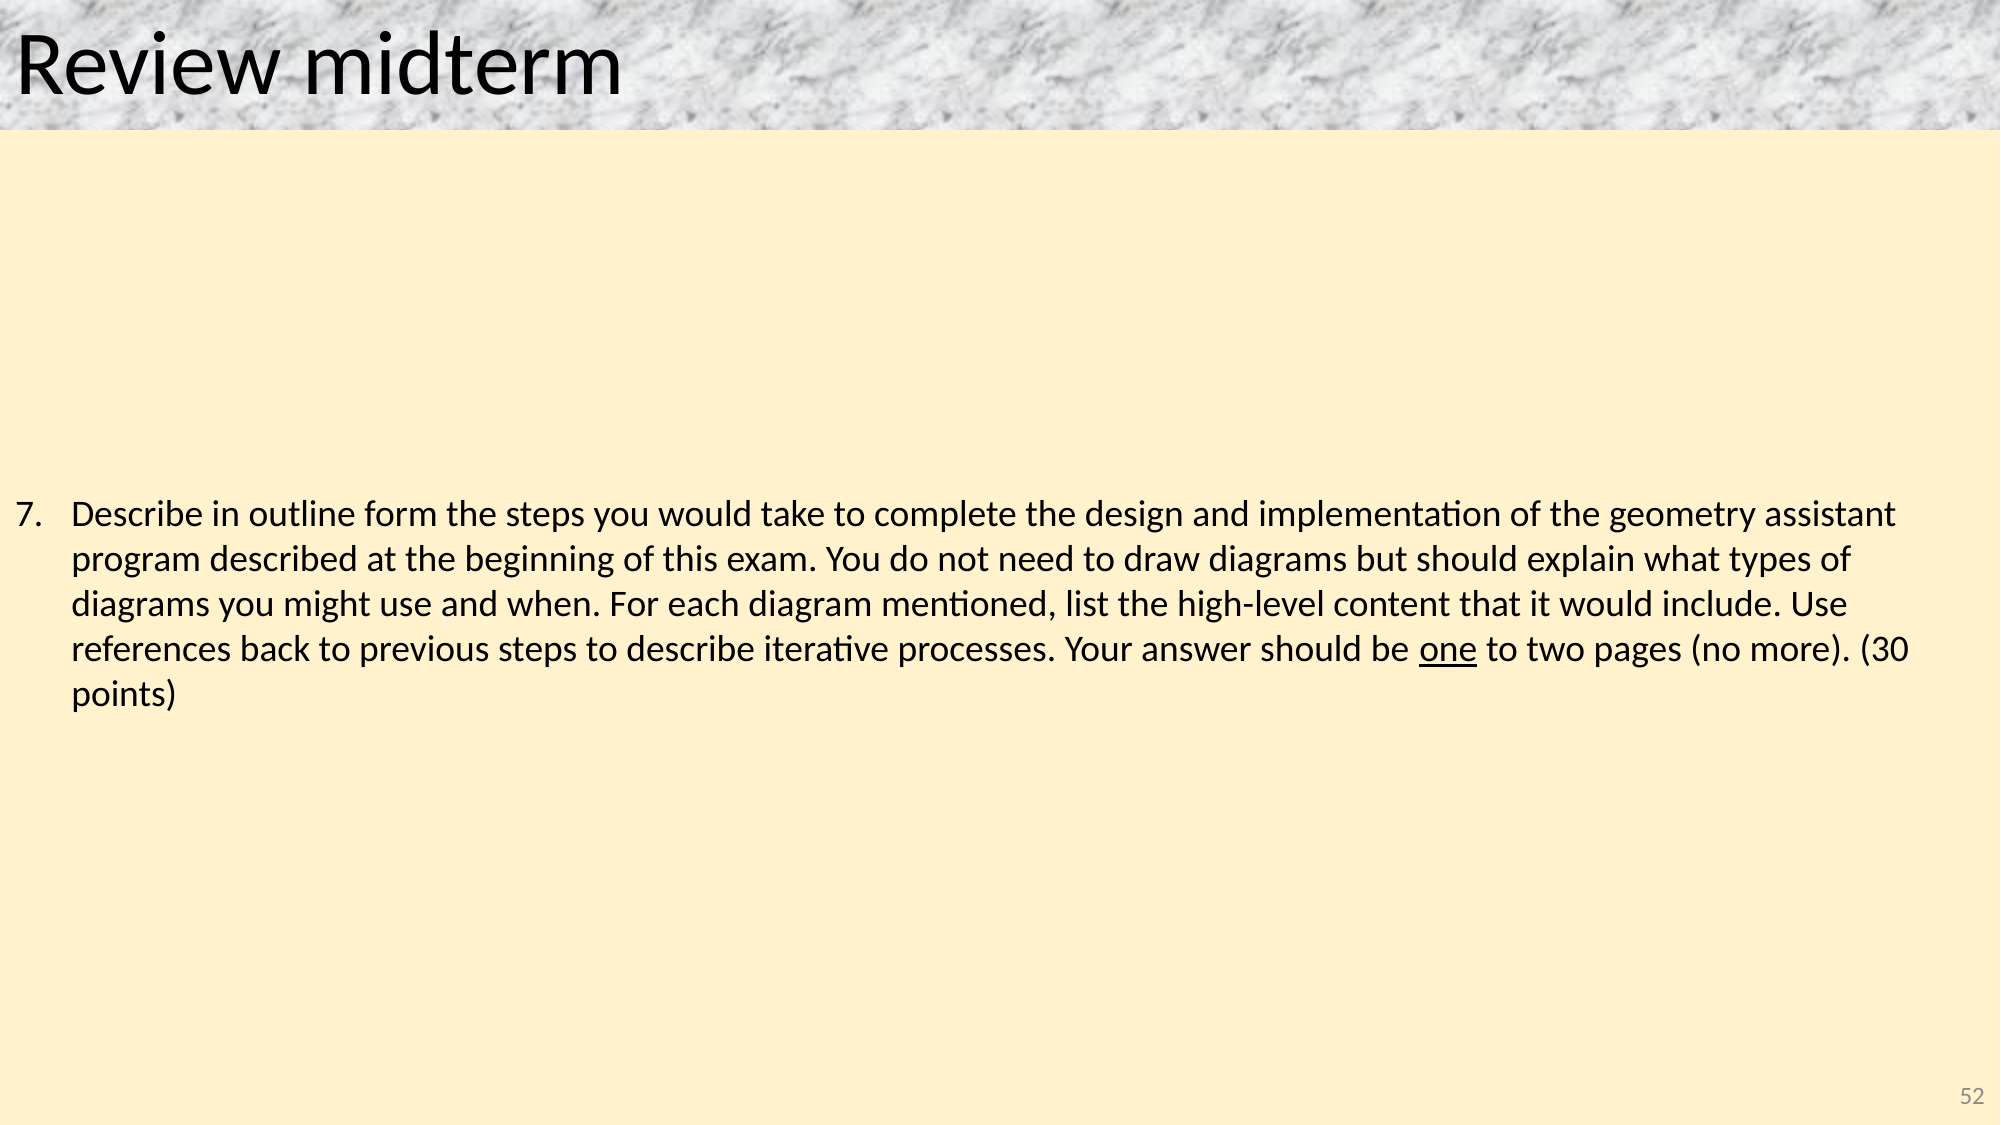

# Review midterm
Describe in outline form the steps you would take to complete the design and implementation of the geometry assistant program described at the beginning of this exam. You do not need to draw diagrams but should explain what types of diagrams you might use and when. For each diagram mentioned, list the high-level content that it would include. Use references back to previous steps to describe iterative processes. Your answer should be one to two pages (no more). (30 points)

52